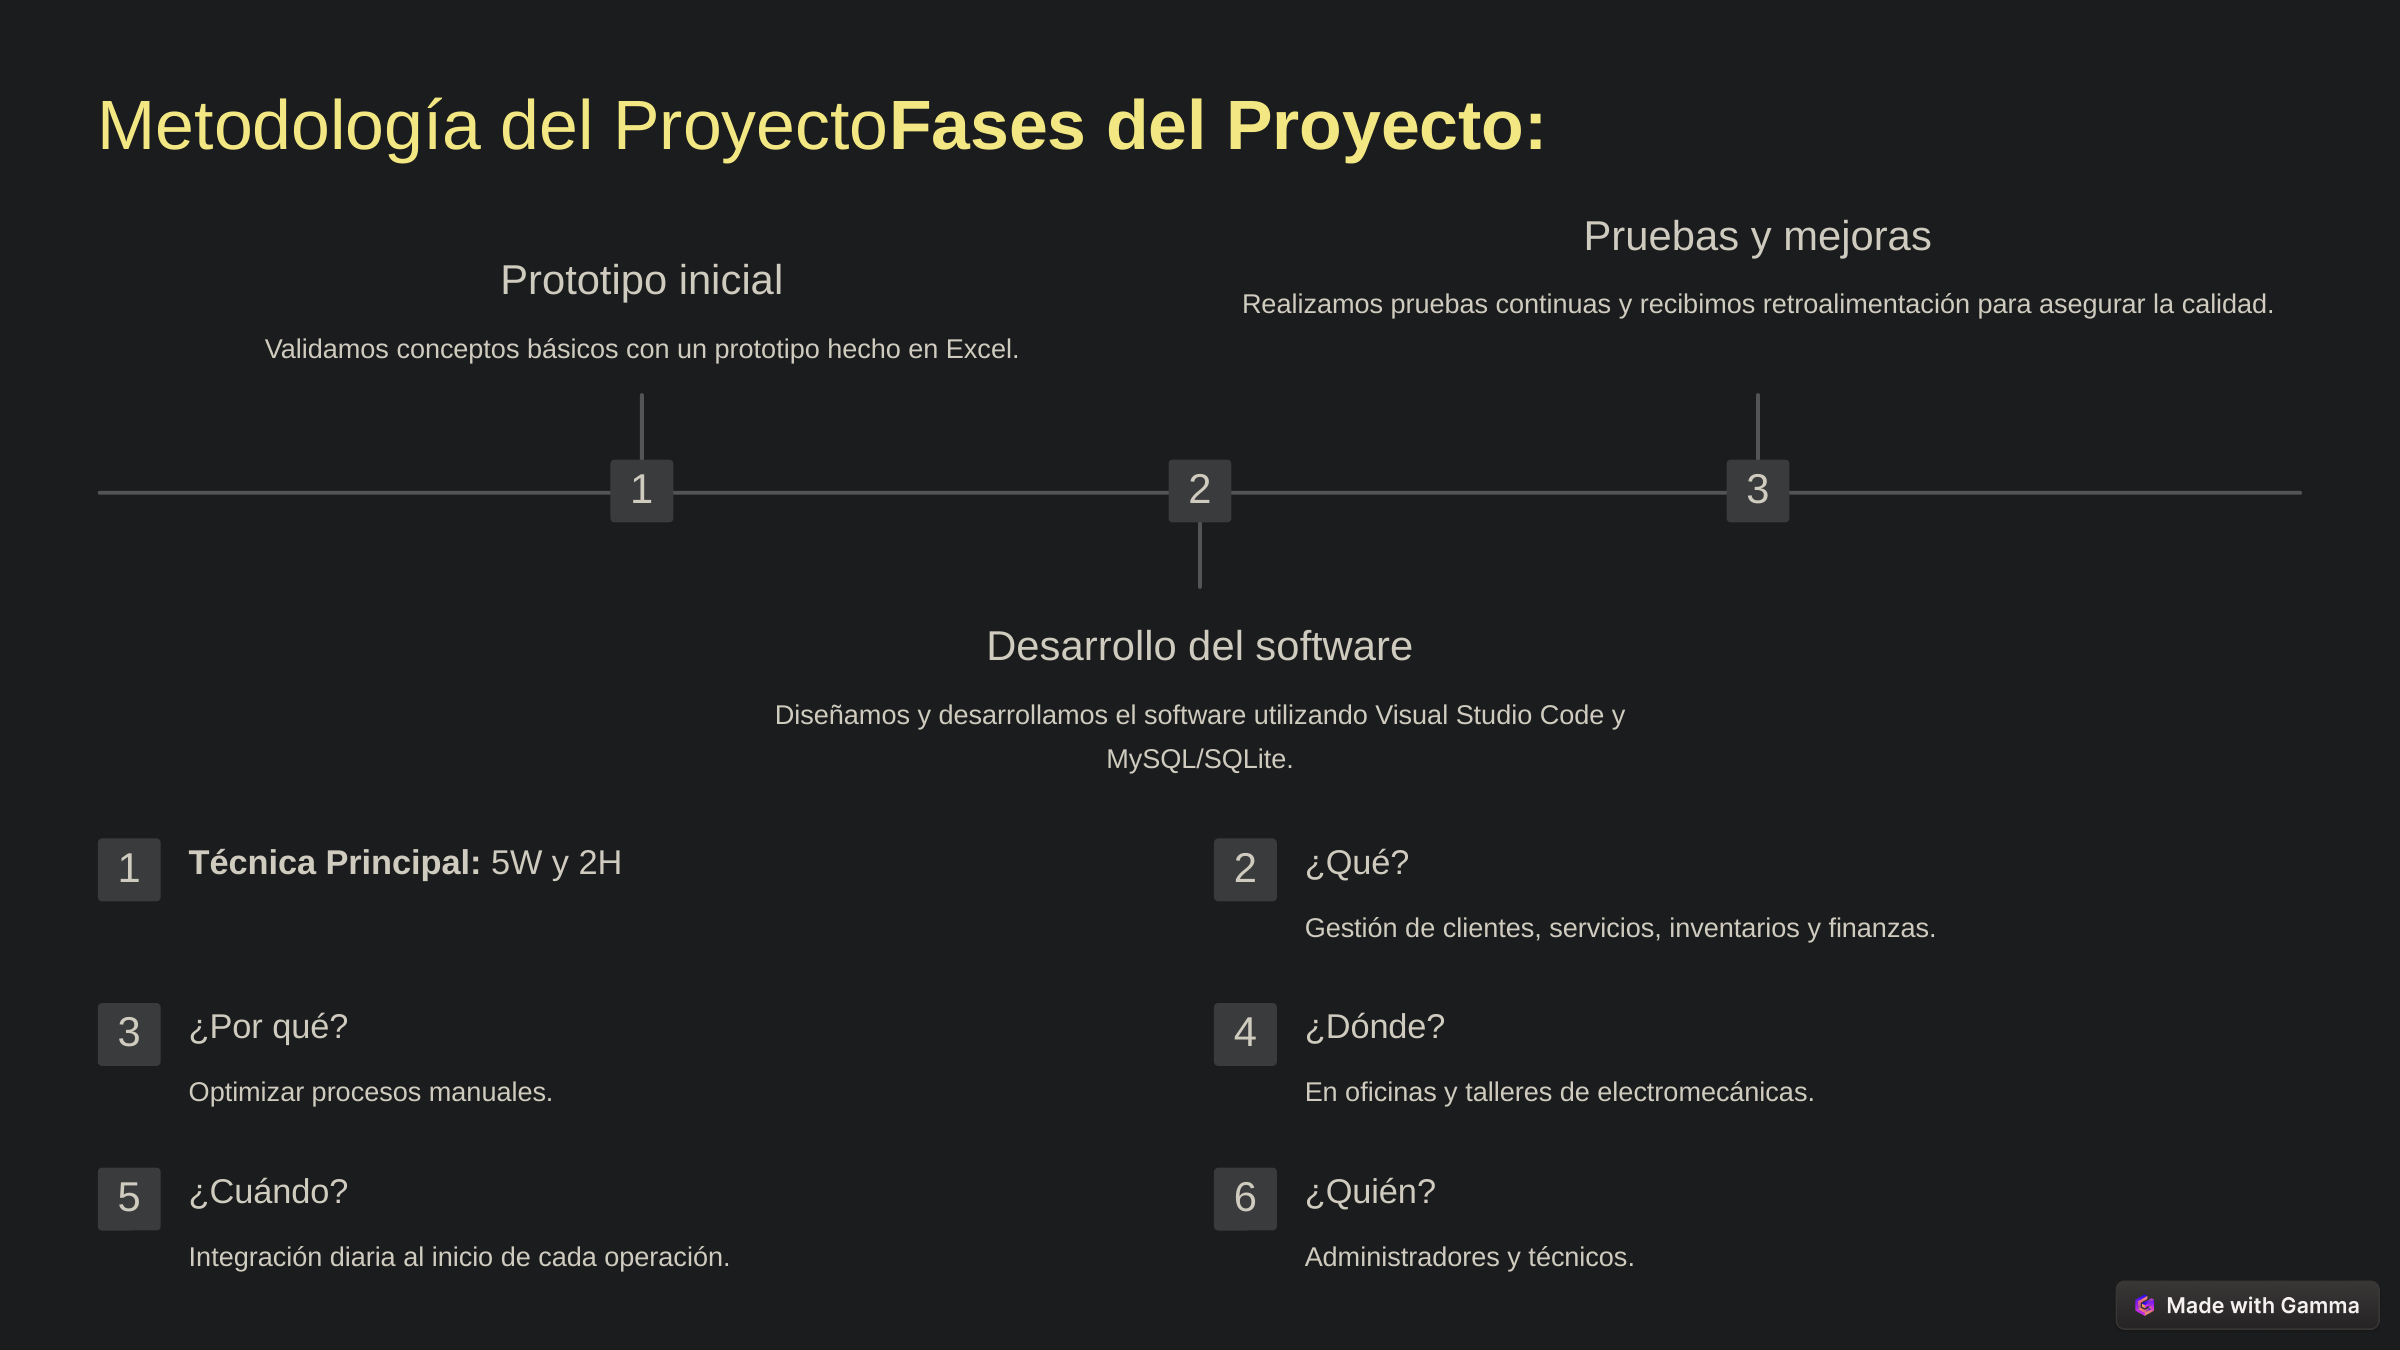

Metodología del ProyectoFases del Proyecto:
Pruebas y mejoras
Prototipo inicial
Realizamos pruebas continuas y recibimos retroalimentación para asegurar la calidad.
Validamos conceptos básicos con un prototipo hecho en Excel.

1
2
3

Desarrollo del software
Diseñamos y desarrollamos el software utilizando Visual Studio Code y MySQL/SQLite.

Técnica Principal: 5W y 2H

¿Qué?
1
2
Gestión de clientes, servicios, inventarios y finanzas.

¿Por qué?

¿Dónde?
3
4
Optimizar procesos manuales.
En oficinas y talleres de electromecánicas.

¿Cuándo?

¿Quién?
5
6
Integración diaria al inicio de cada operación.
Administradores y técnicos.